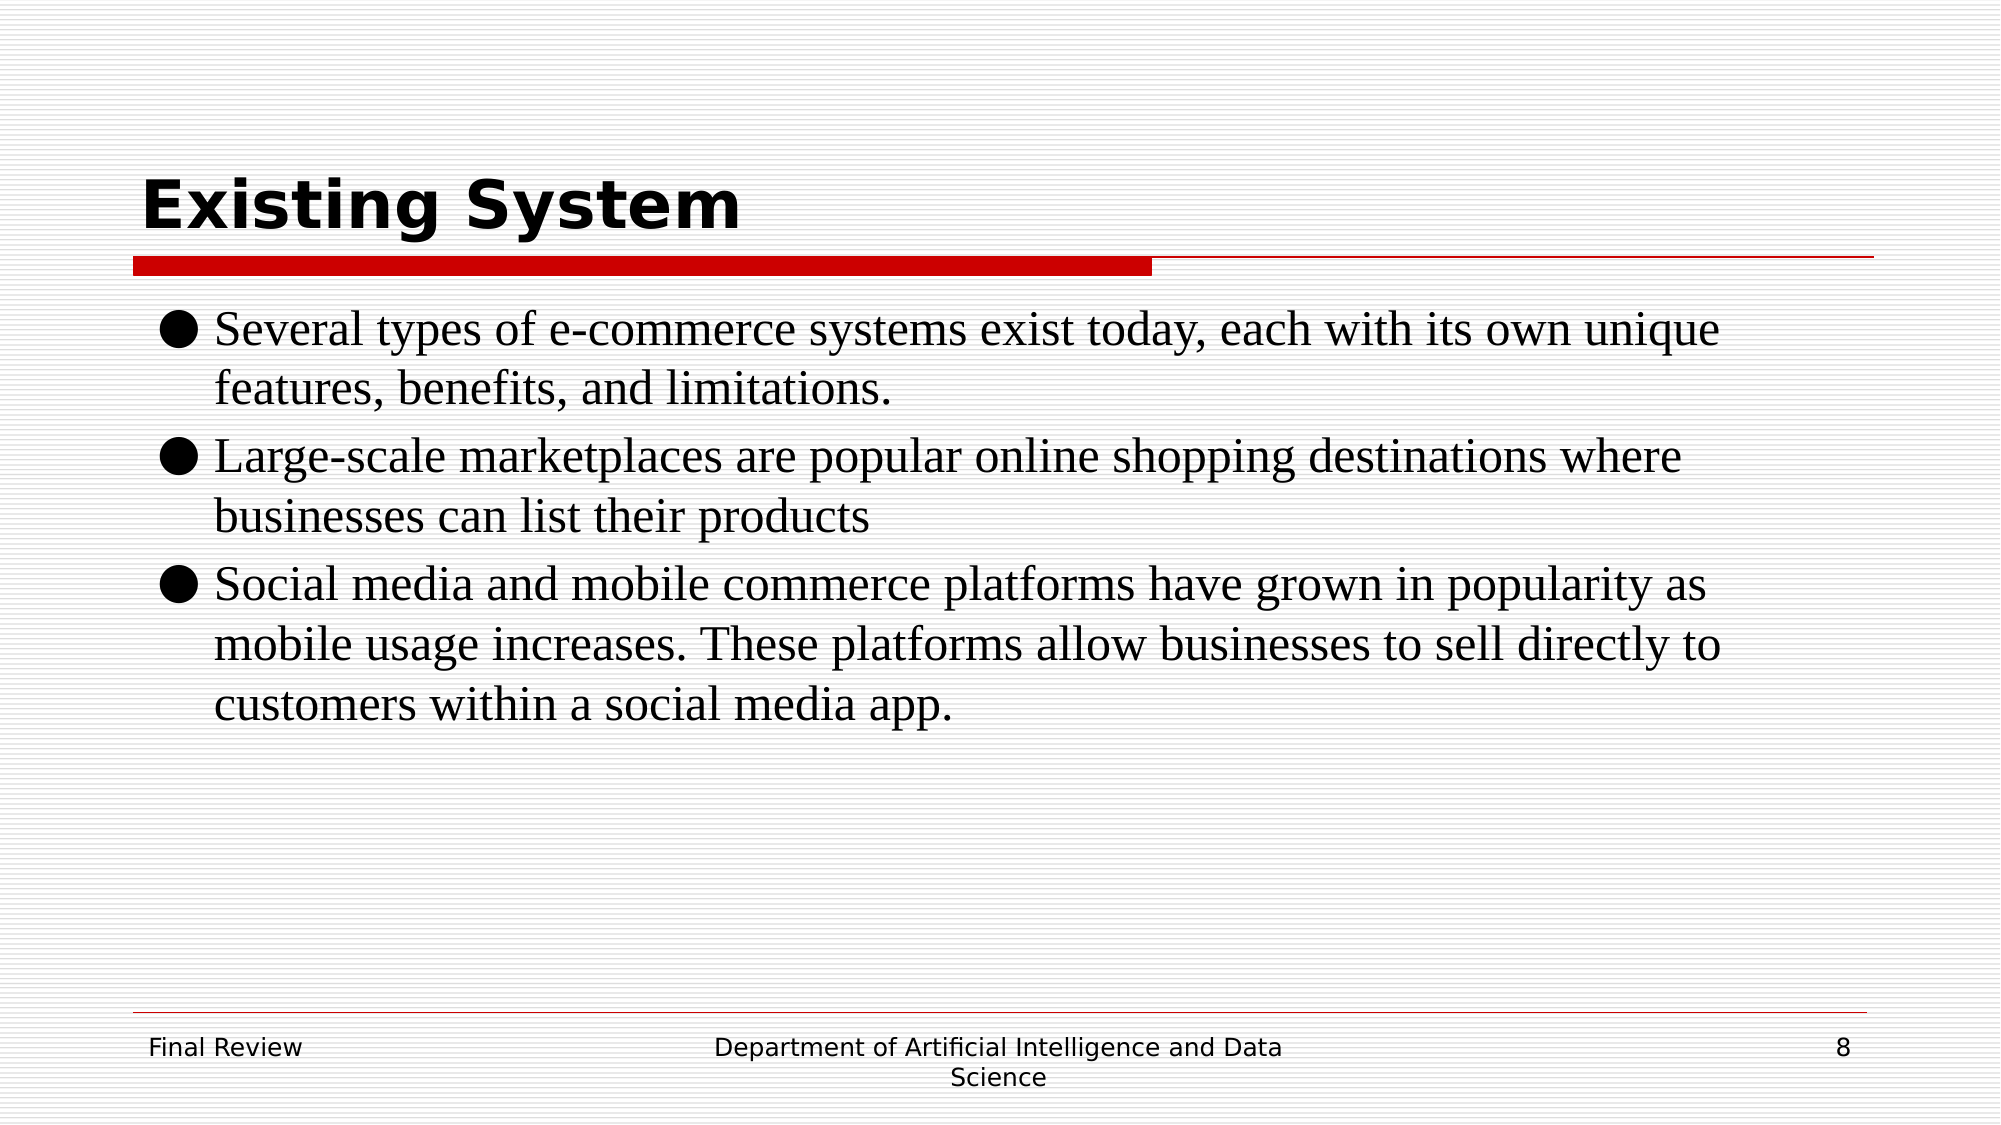

# Existing System
Several types of e-commerce systems exist today, each with its own unique features, benefits, and limitations.
Large-scale marketplaces are popular online shopping destinations where businesses can list their products
Social media and mobile commerce platforms have grown in popularity as mobile usage increases. These platforms allow businesses to sell directly to customers within a social media app.
Final Review

Department of Artificial Intelligence and Data Science
8